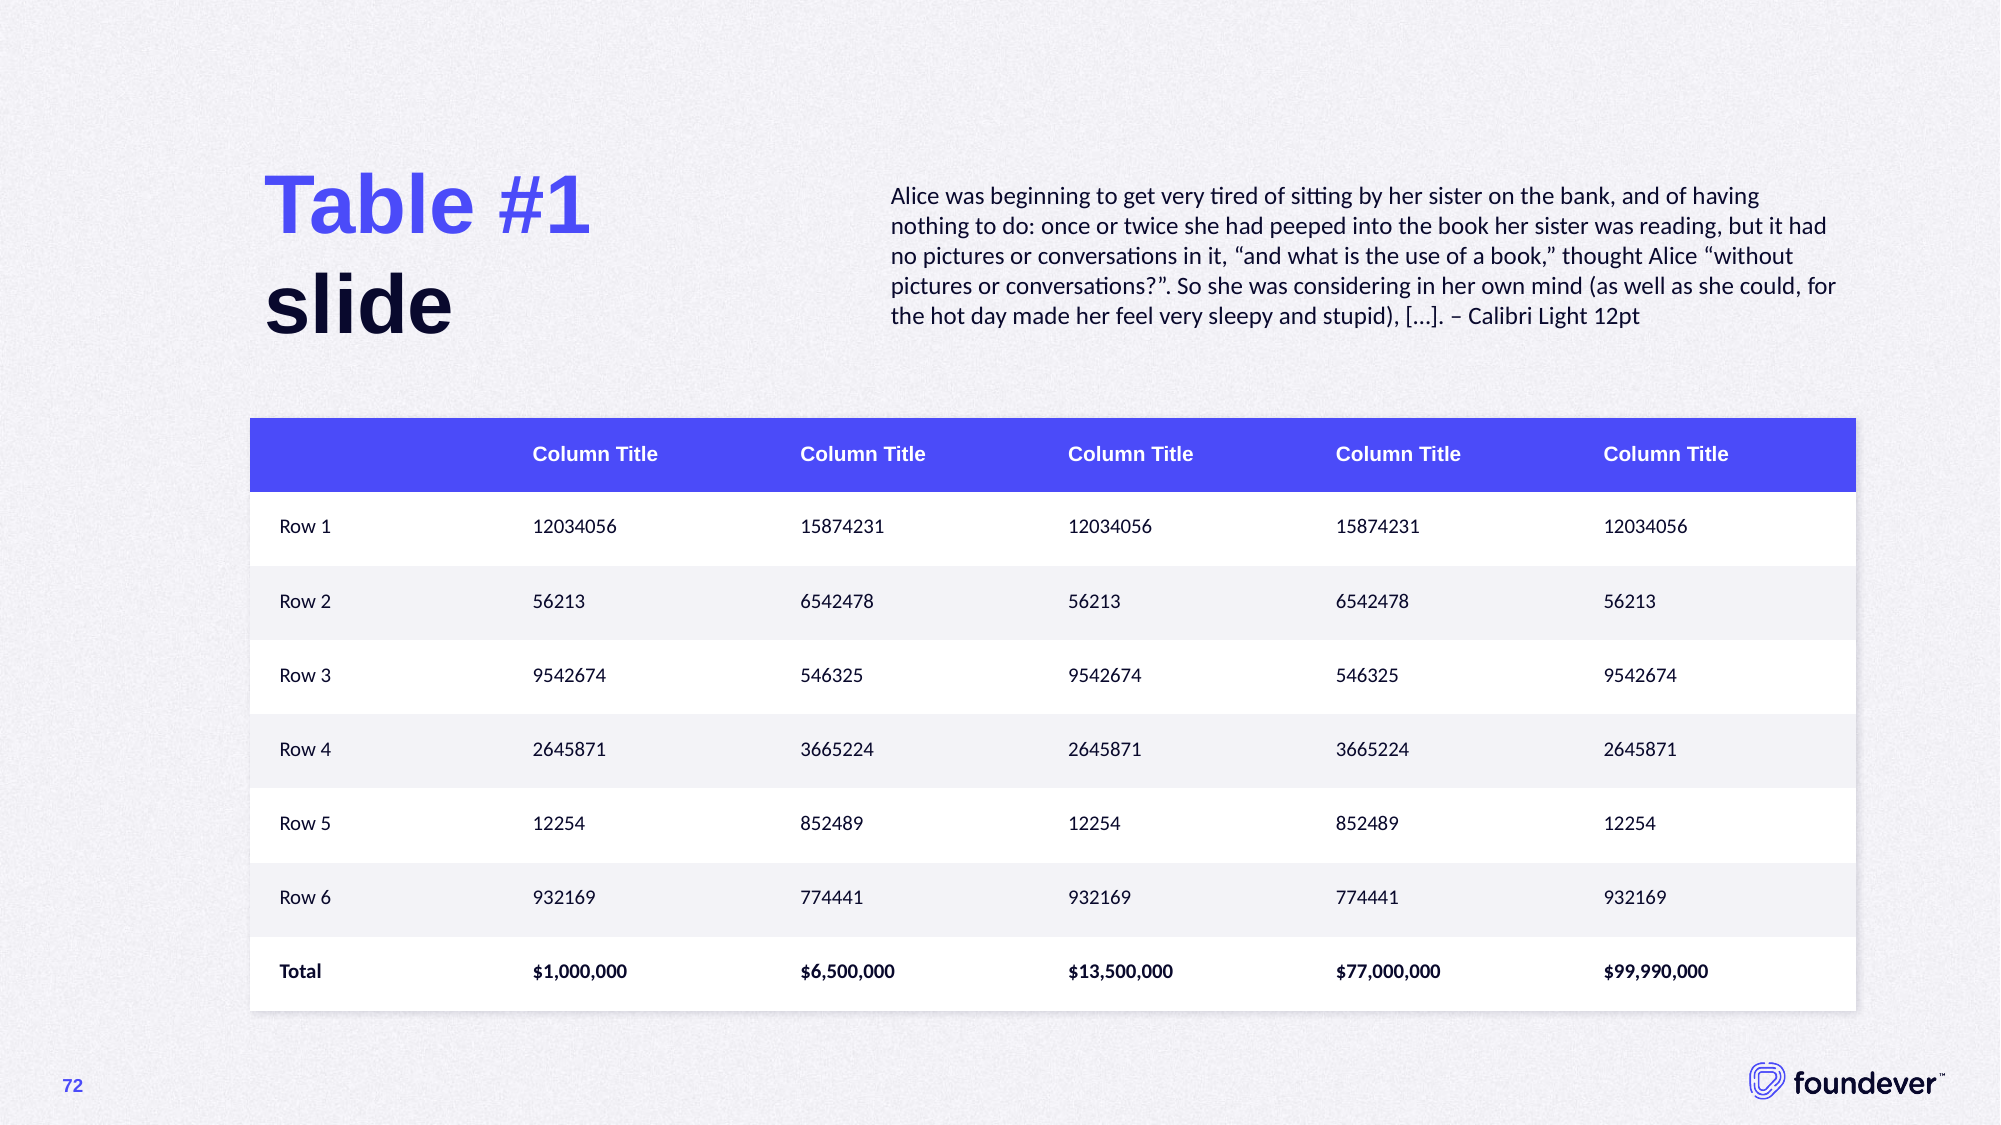

# Table #1 slide
Alice was beginning to get very tired of sitting by her sister on the bank, and of having nothing to do: once or twice she had peeped into the book her sister was reading, but it had no pictures or conversations in it, “and what is the use of a book,” thought Alice “without pictures or conversations?”. So she was considering in her own mind (as well as she could, for the hot day made her feel very sleepy and stupid), […]. – Calibri Light 12pt
|  | Column Title | Column Title | Column Title | Column Title | Column Title |
| --- | --- | --- | --- | --- | --- |
| Row 1 | 12034056 | 15874231 | 12034056 | 15874231 | 12034056 |
| Row 2 | 56213 | 6542478 | 56213 | 6542478 | 56213 |
| Row 3 | 9542674 | 546325 | 9542674 | 546325 | 9542674 |
| Row 4 | 2645871 | 3665224 | 2645871 | 3665224 | 2645871 |
| Row 5 | 12254 | 852489 | 12254 | 852489 | 12254 |
| Row 6 | 932169 | 774441 | 932169 | 774441 | 932169 |
| Total | $1,000,000 | $6,500,000 | $13,500,000 | $77,000,000 | $99,990,000 |